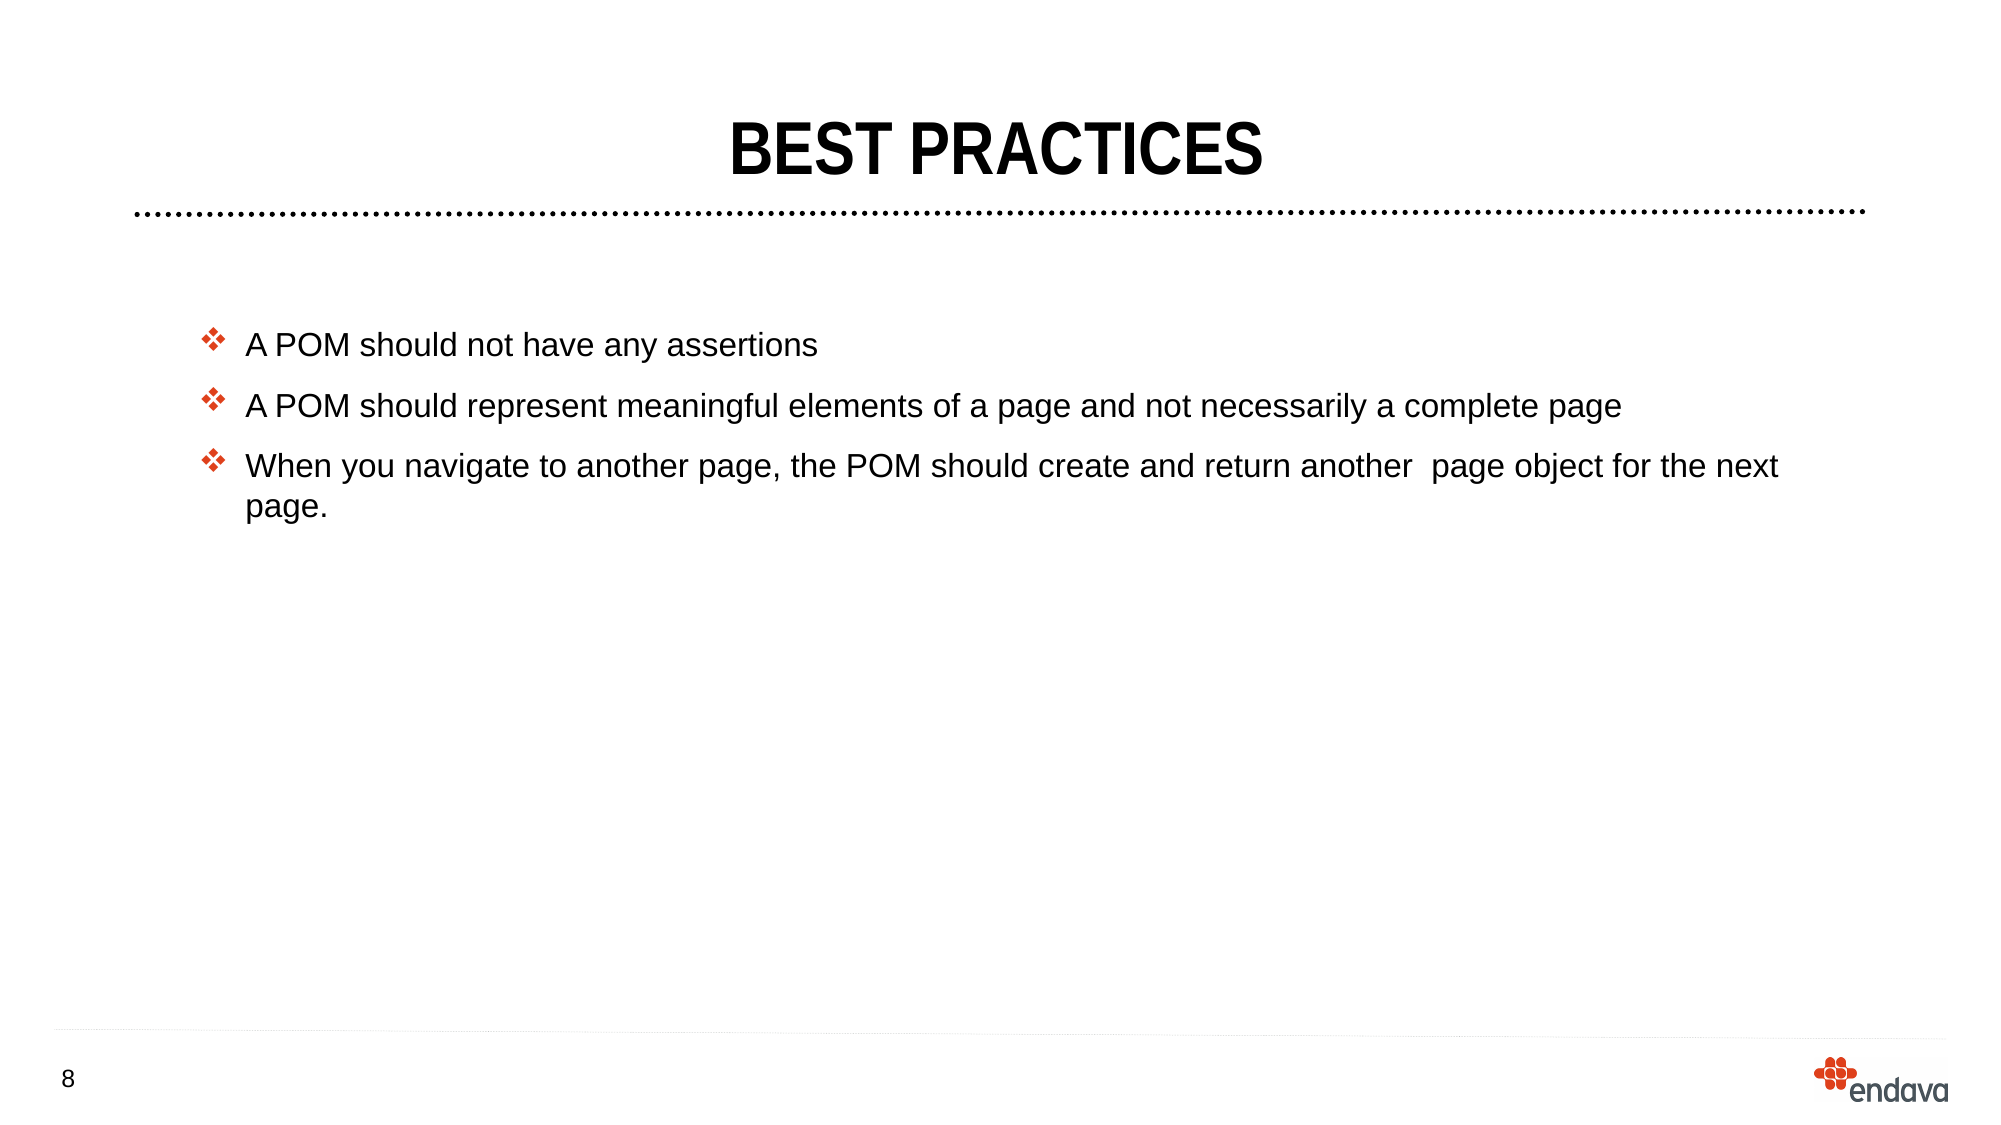

# Best practices
A POM should not have any assertions
A POM should represent meaningful elements of a page and not necessarily a complete page
When you navigate to another page, the POM should create and return another  page object for the next page.